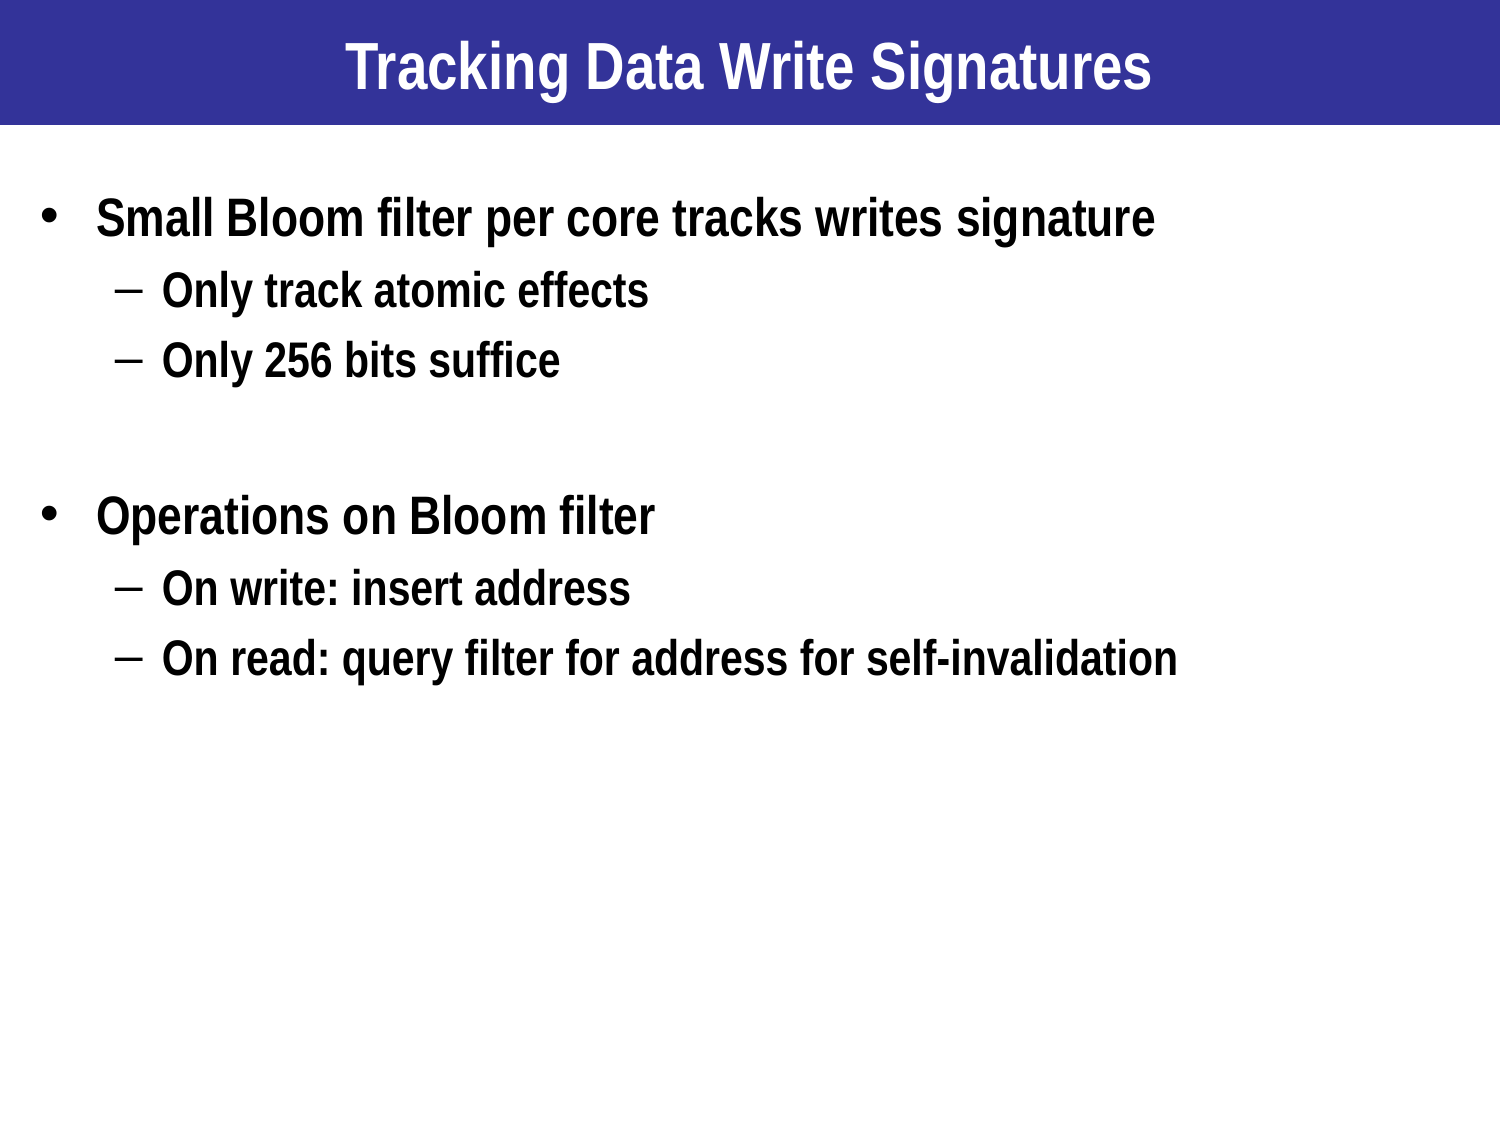

# Tracking Data Write Signatures
Small Bloom filter per core tracks writes signature
Only track atomic effects
Only 256 bits suffice

Operations on Bloom filter
On write: insert address
On read: query filter for address for self-invalidation